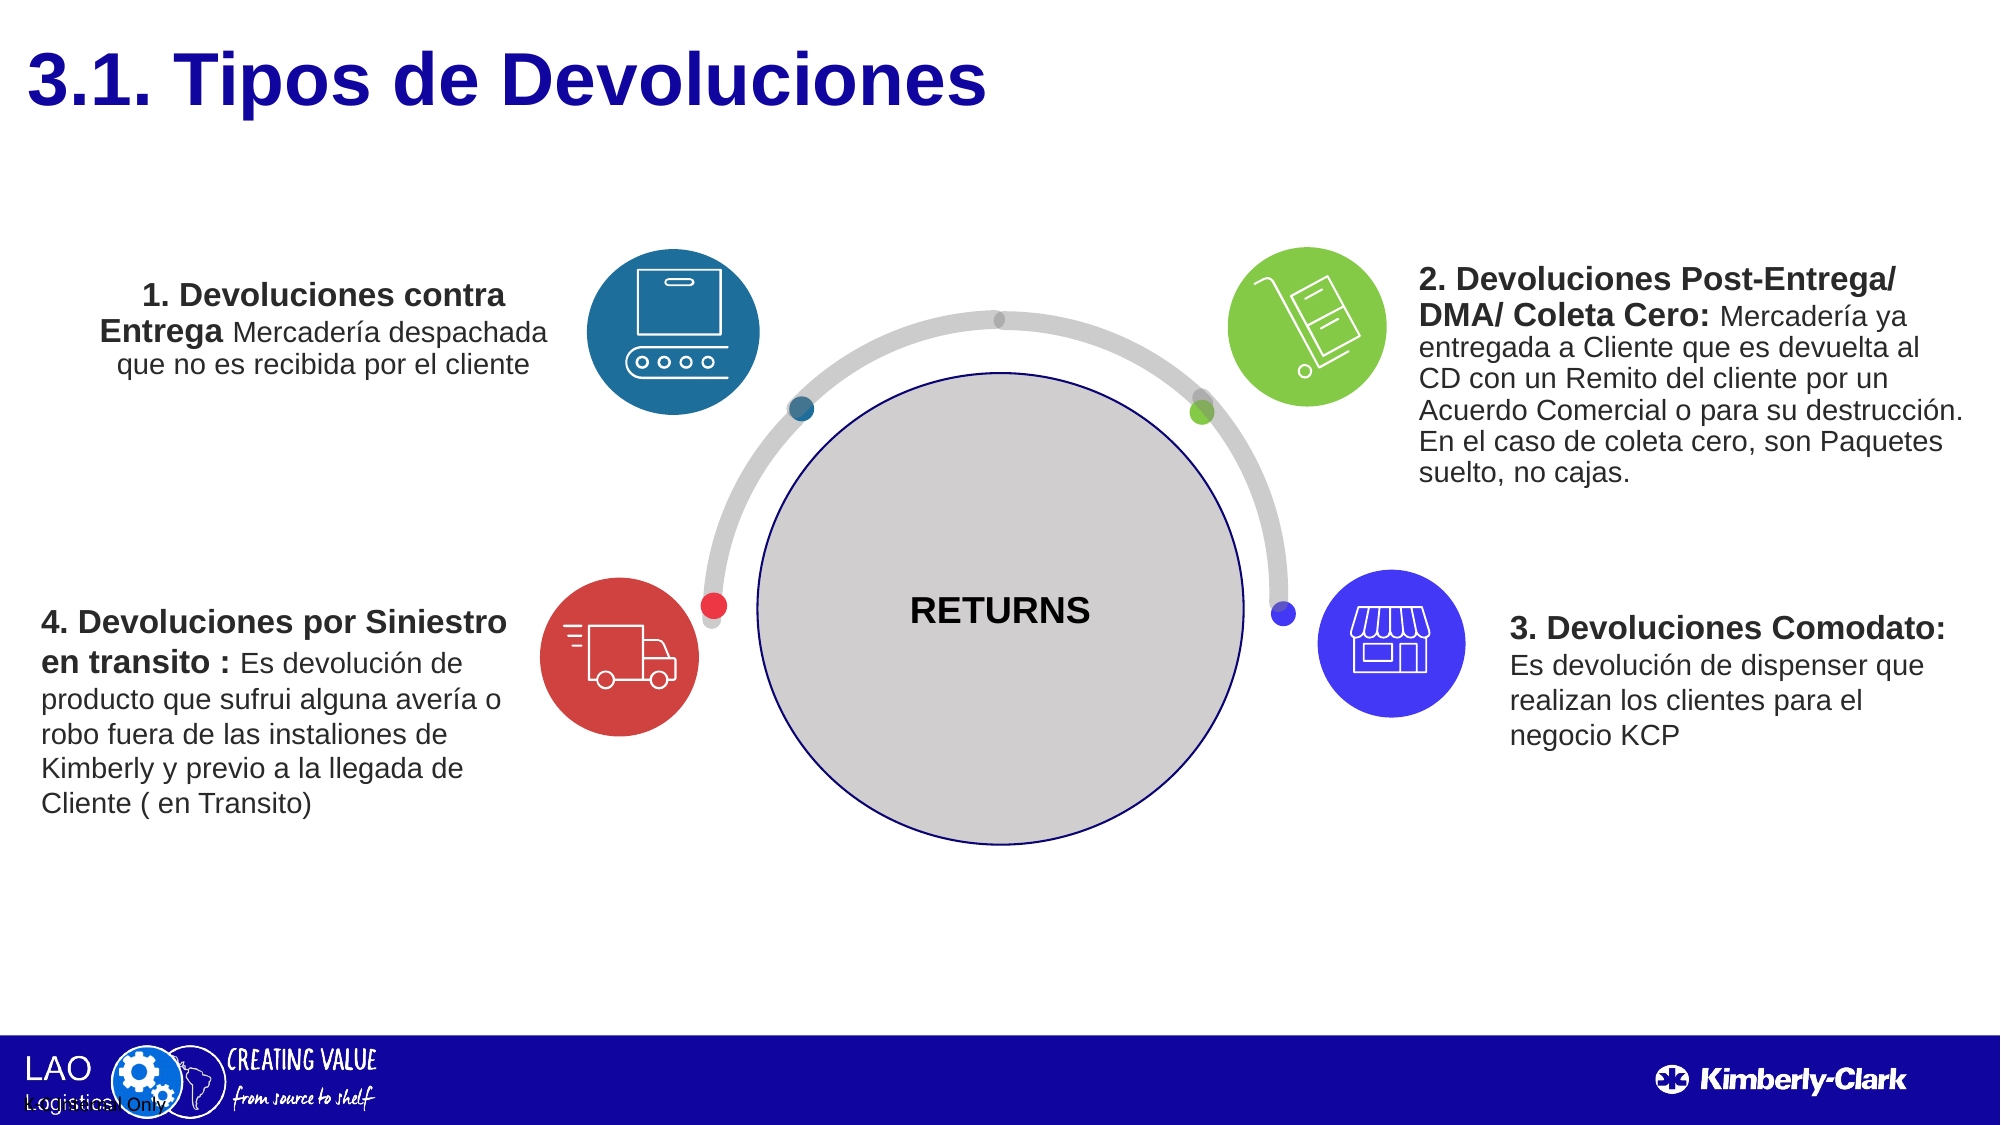

3.1. Tipos de Devoluciones

2. Devoluciones Post-Entrega/ DMA/ Coleta Cero: Mercadería ya entregada a Cliente que es devuelta al CD con un Remito del cliente por un Acuerdo Comercial o para su destrucción. En el caso de coleta cero, son Paquetes suelto, no cajas.

1. Devoluciones contra Entrega Mercadería despachada que no es recibida por el cliente

RETURNS

4. Devoluciones por Siniestro en transito : Es devolución de producto que sufrui alguna avería o robo fuera de las instaliones de Kimberly y previo a la llegada de Cliente ( en Transito)

3. Devoluciones Comodato: Es devolución de dispenser que realizan los clientes para el negocio KCP